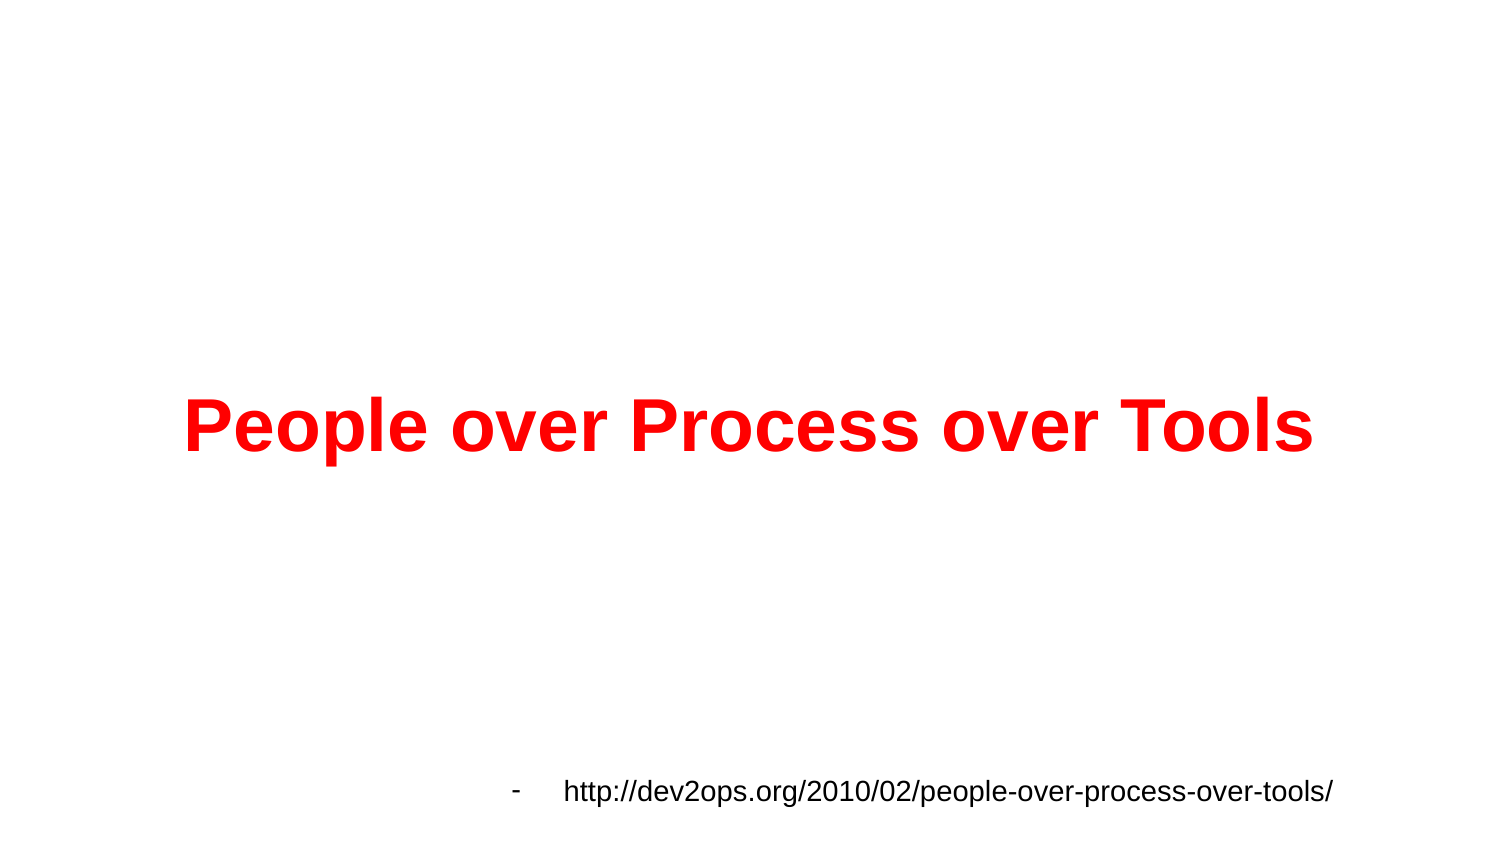

# People over Process over Tools
http://dev2ops.org/2010/02/people-over-process-over-tools/